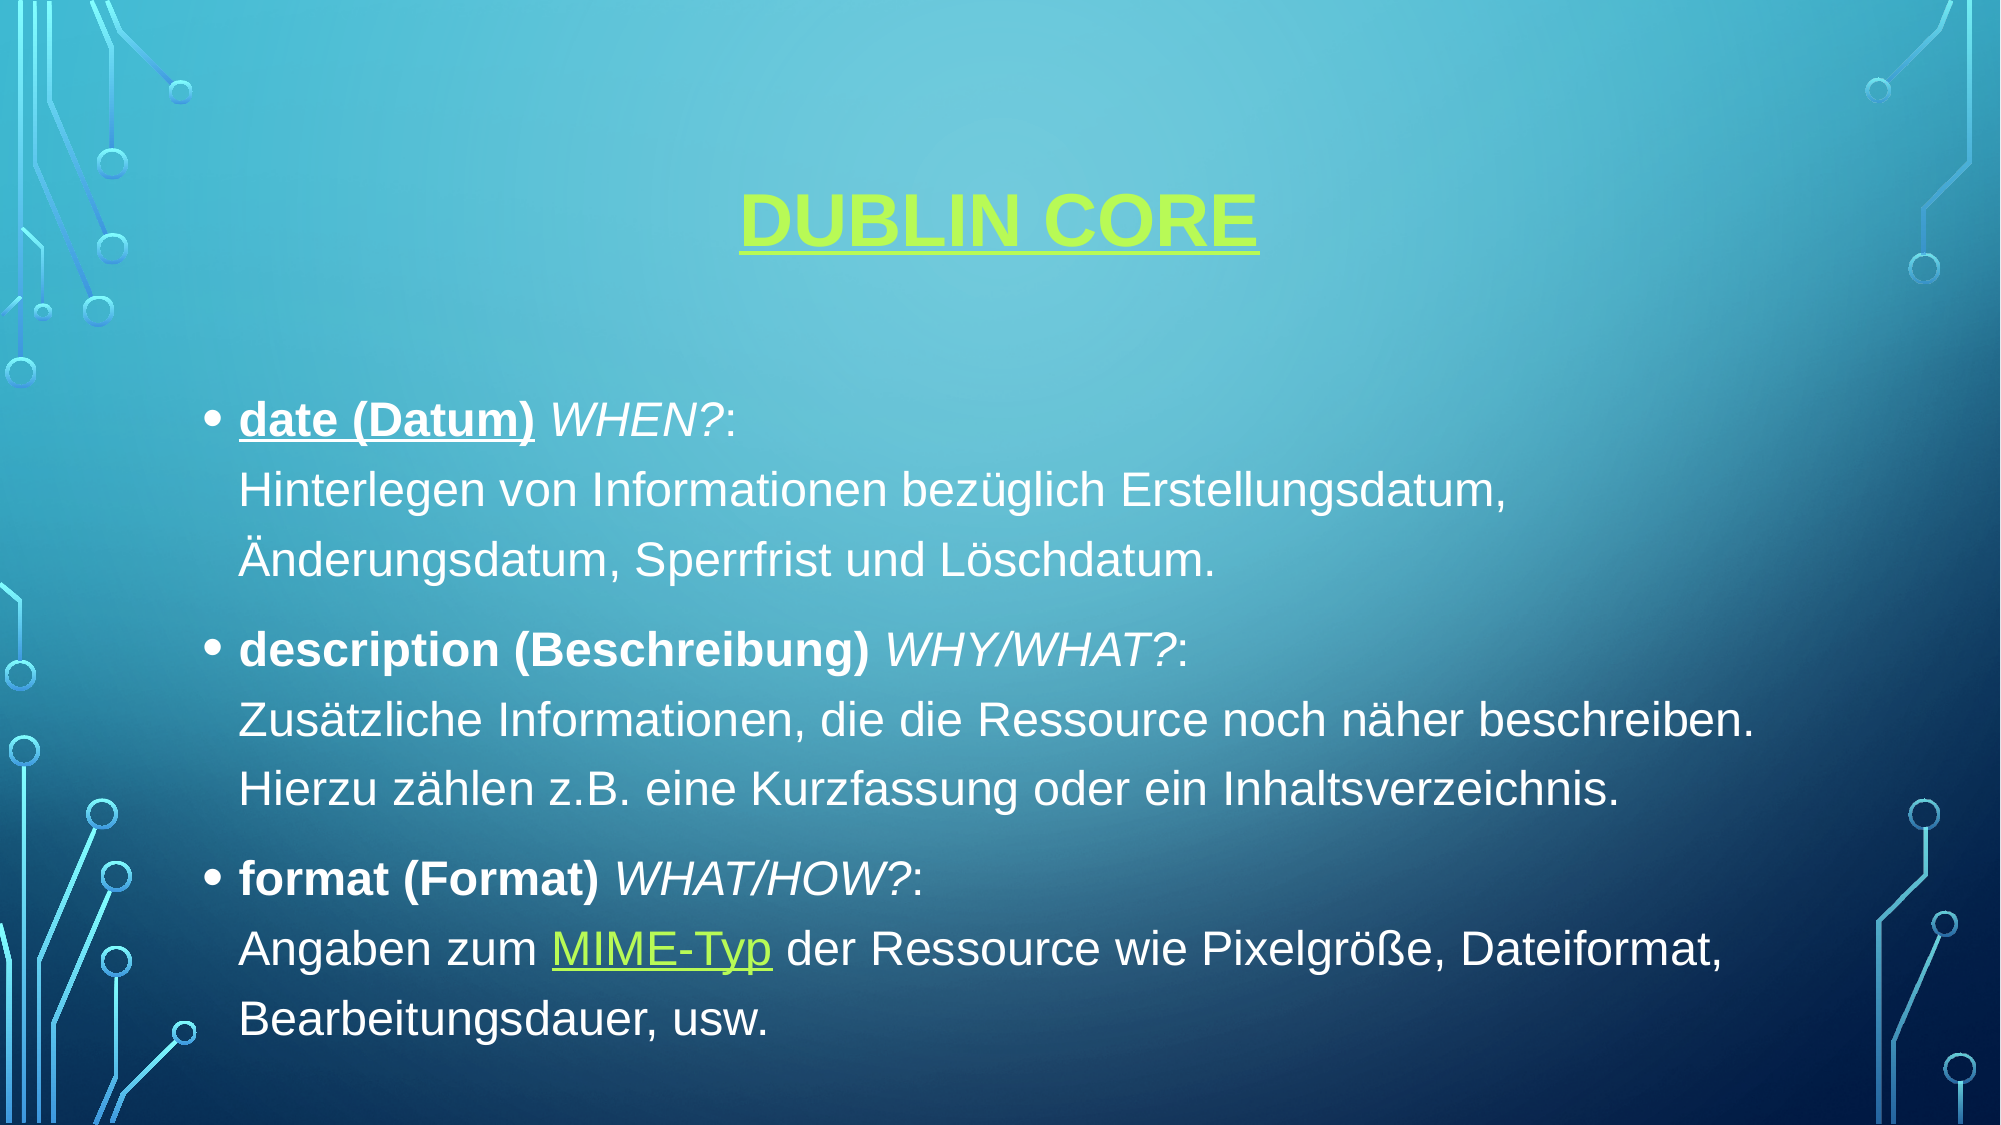

# Dublin Core
date (Datum) WHEN?:
Hinterlegen von Informationen bezüglich Erstellungsdatum, Änderungsdatum, Sperrfrist und Löschdatum.
description (Beschreibung) WHY/WHAT?:
Zusätzliche Informationen, die die Ressource noch näher beschreiben. Hierzu zählen z.B. eine Kurzfassung oder ein Inhaltsverzeichnis.
format (Format) WHAT/HOW?:
Angaben zum MIME-Typ der Ressource wie Pixelgröße, Dateiformat, Bearbeitungsdauer, usw.